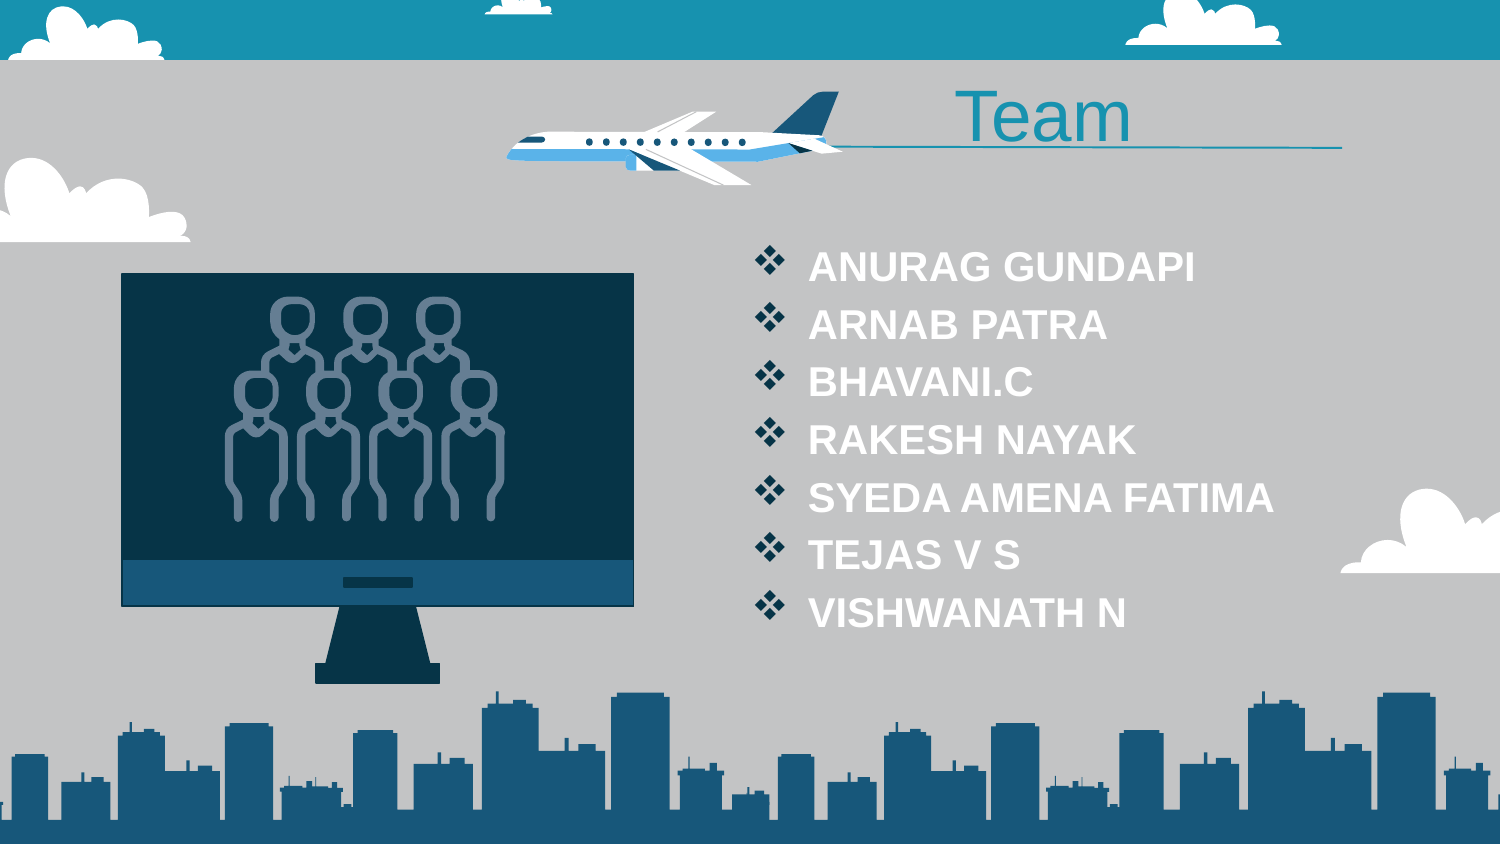

# Team

ANURAG GUNDAPI
ARNAB PATRA
BHAVANI.C
RAKESH NAYAK
SYEDA AMENA FATIMA
TEJAS V S
VISHWANATH N